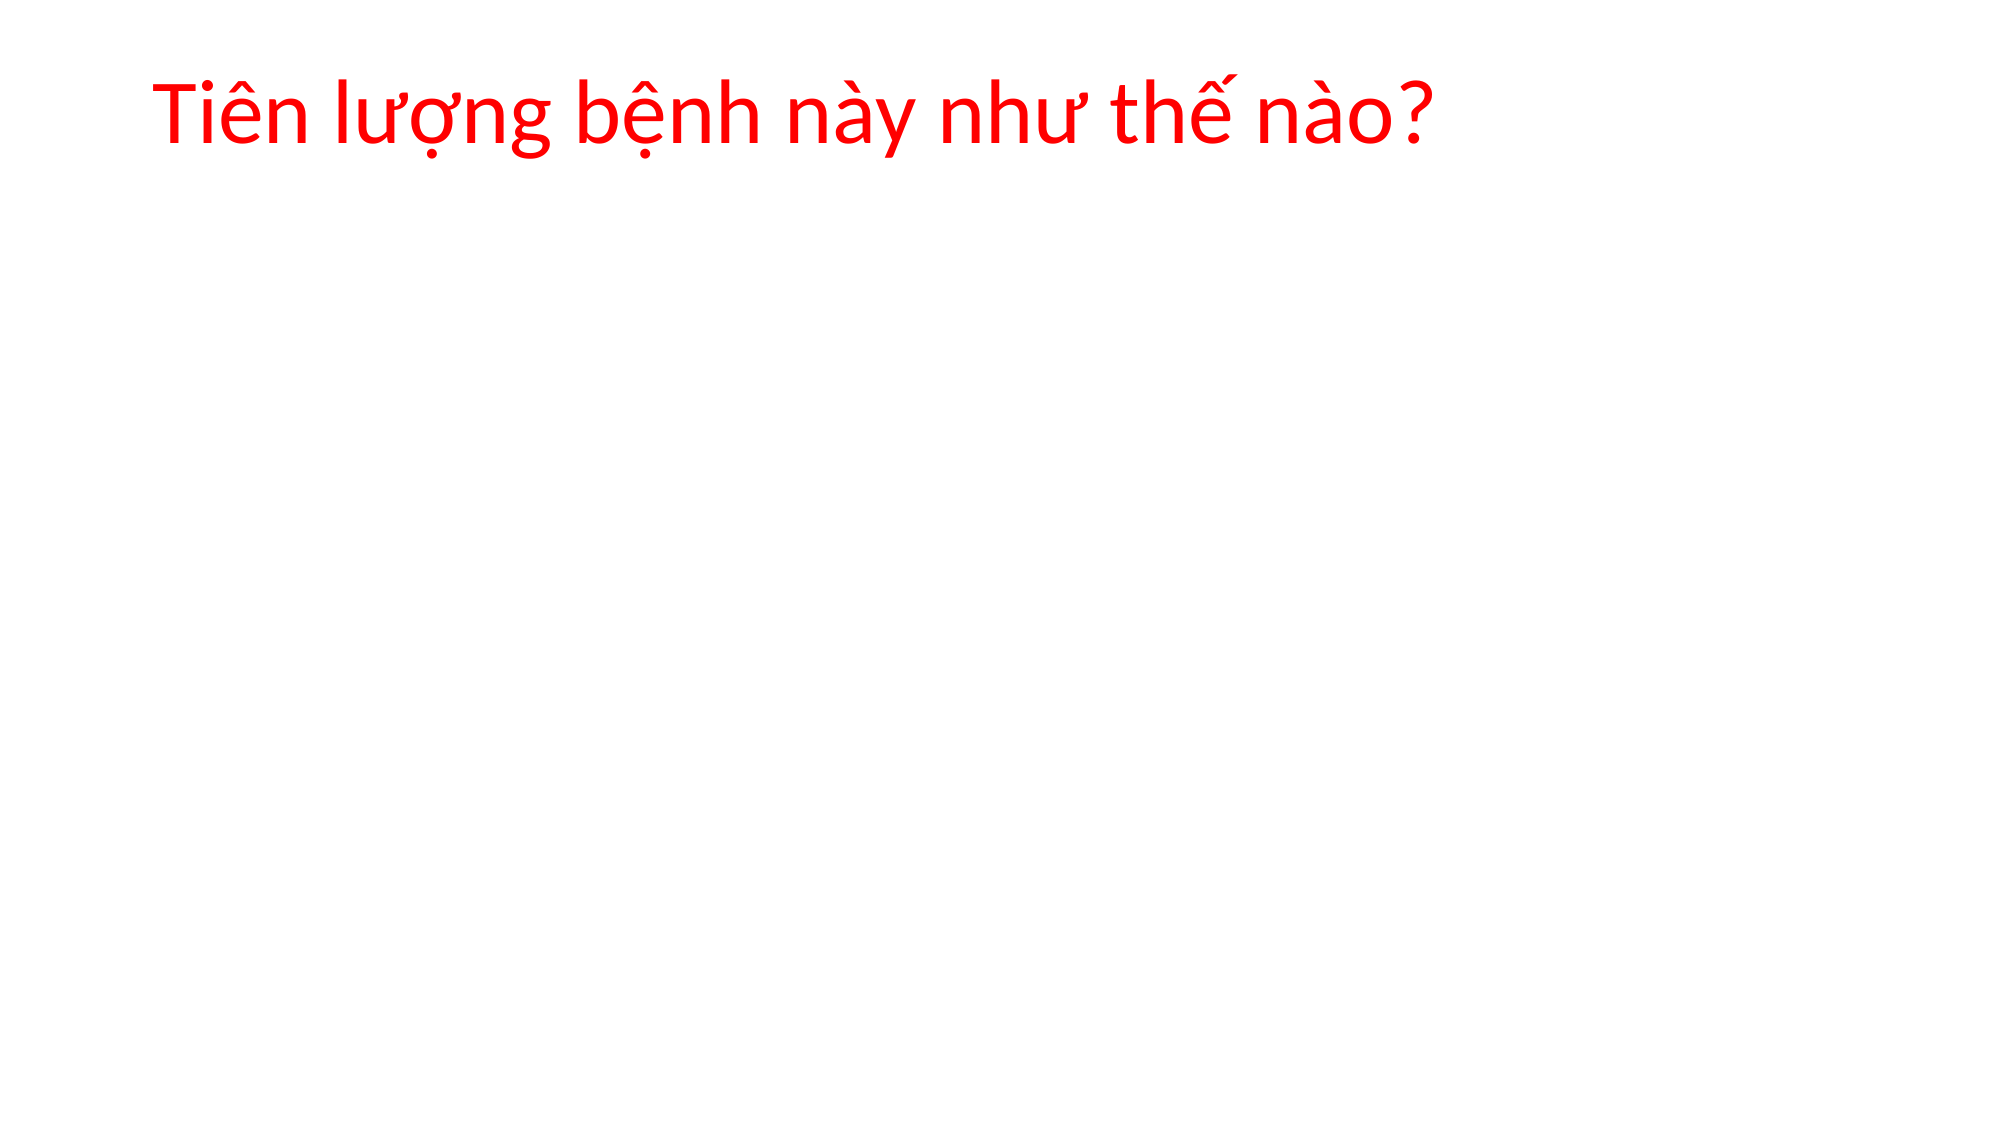

# Tiên lượng bệnh này như thế nào?